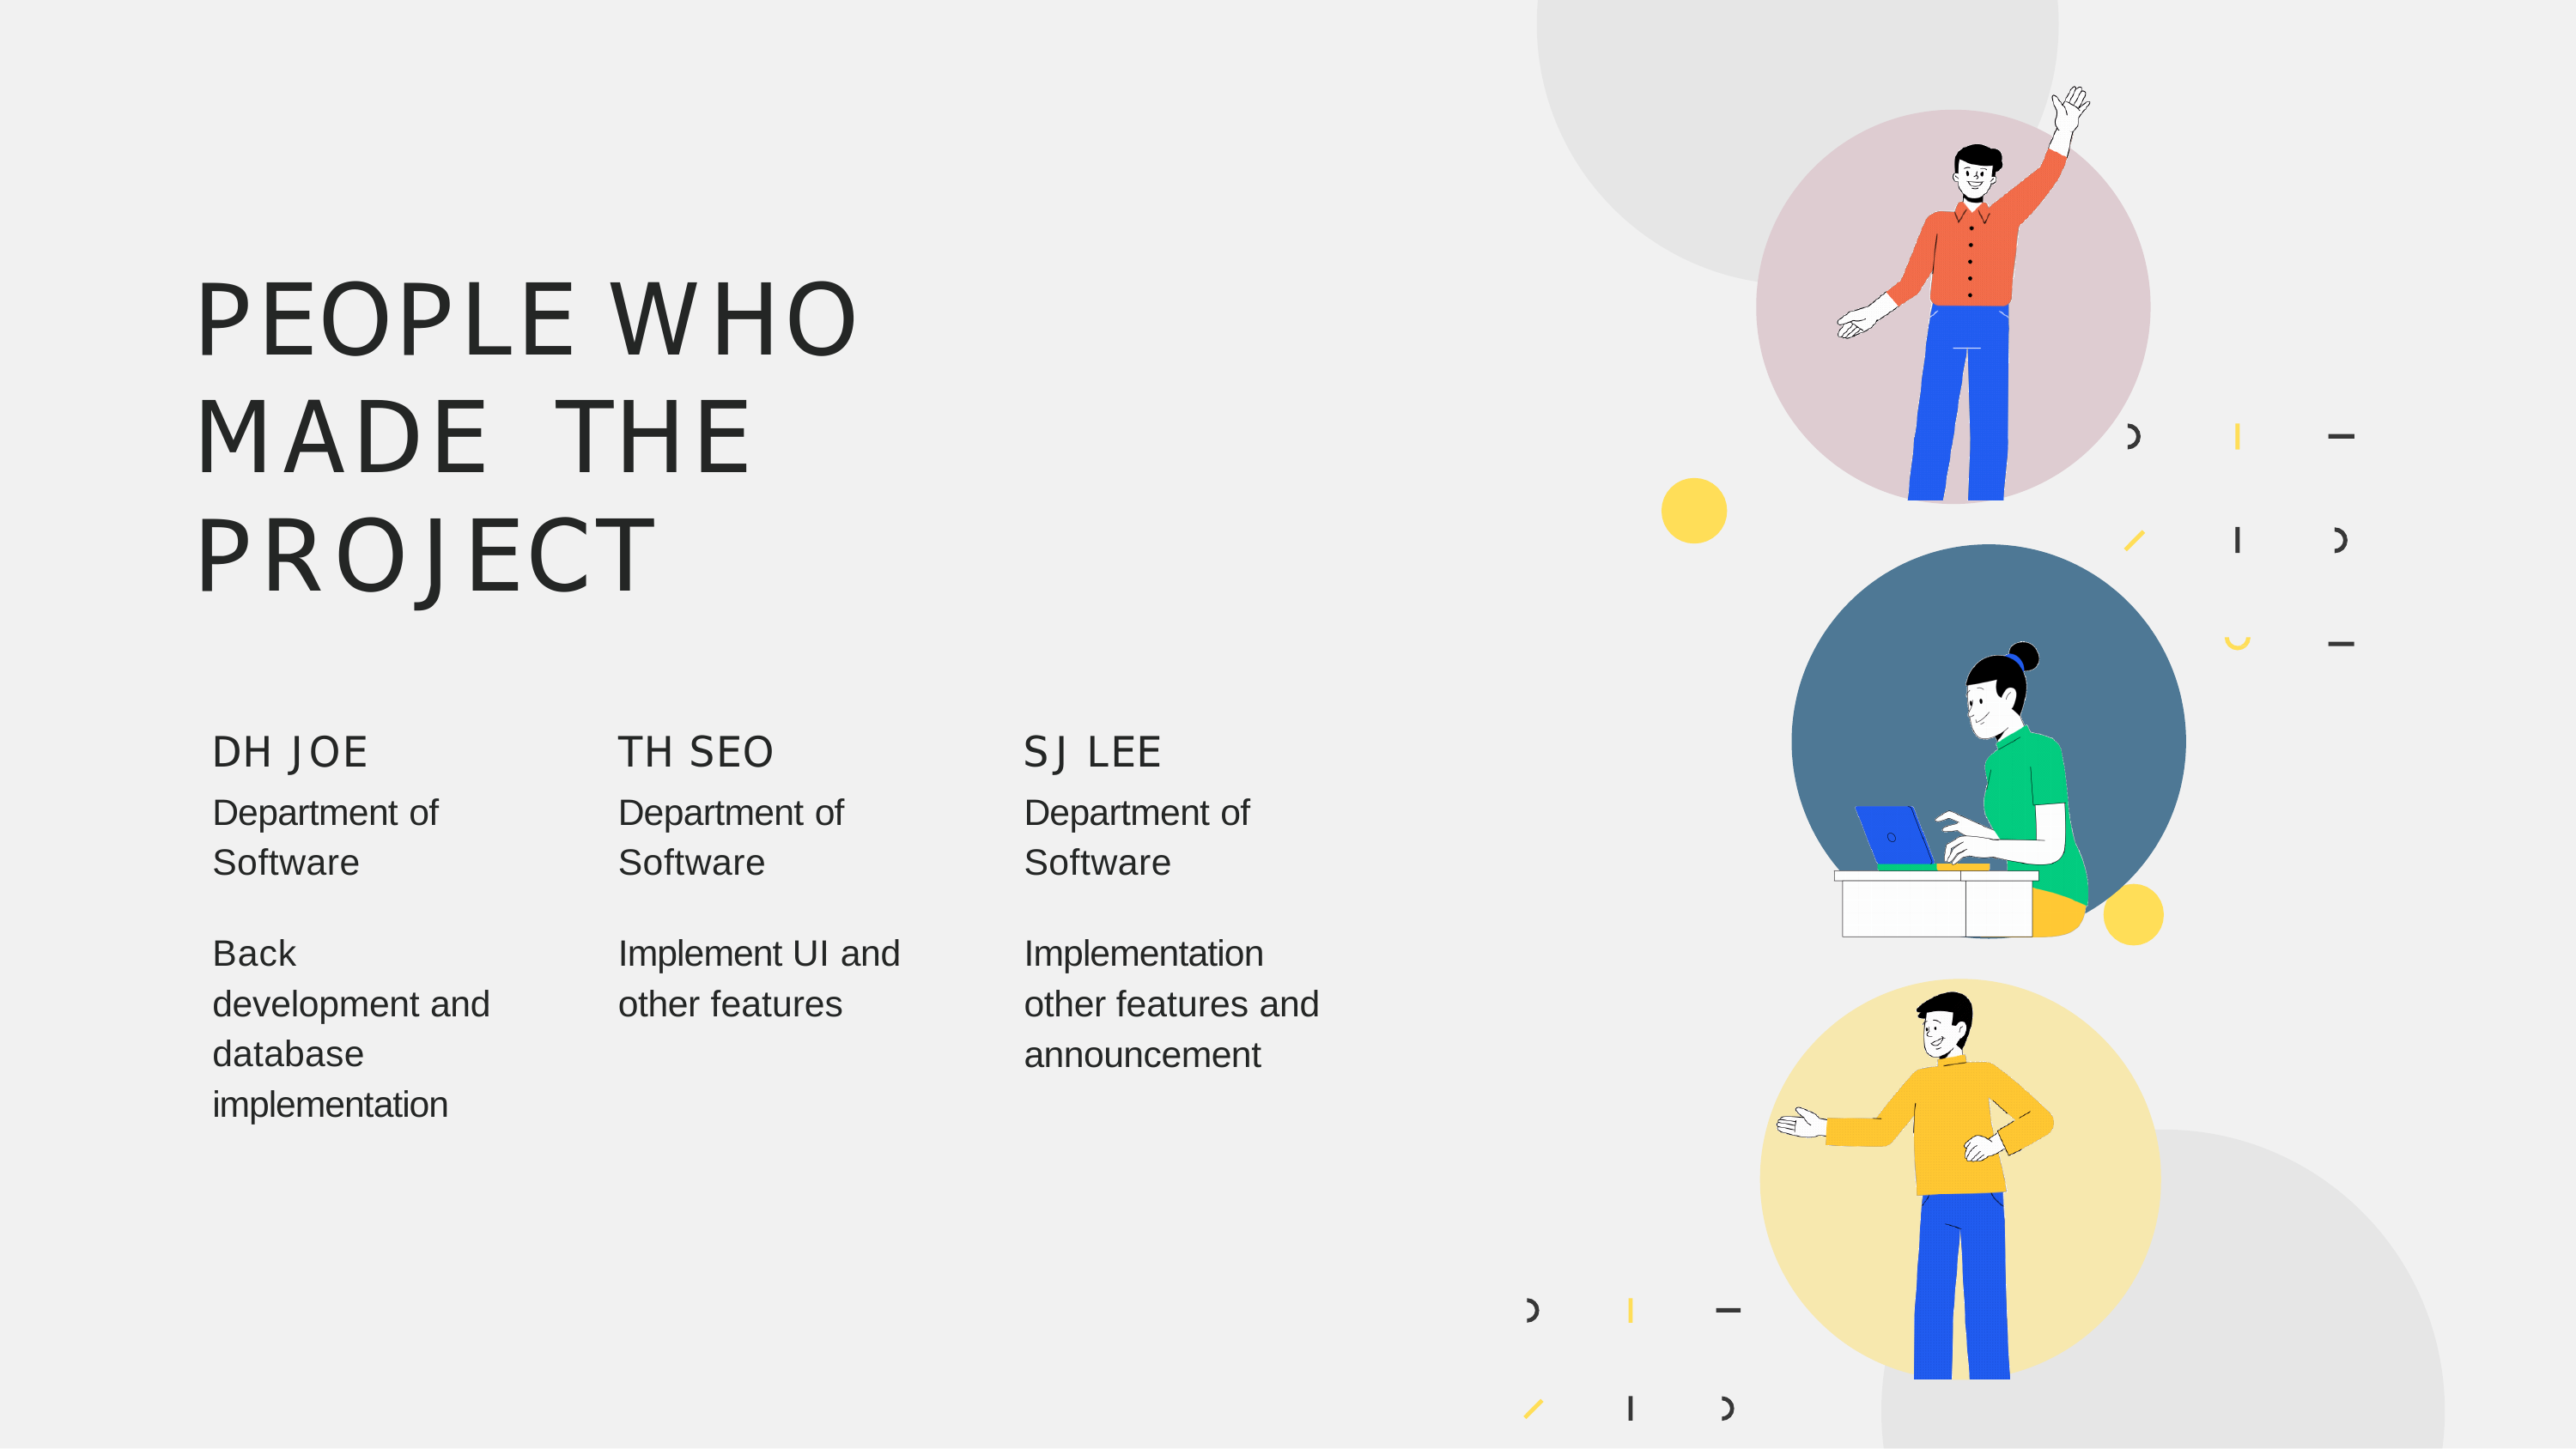

# PEOPLE WHO MADE  THE PROJECT

SJ LEE
Department of  Software
DH JOE
Department of  Software
TH SEO
Department of  Software

Back  development and  database  implementation
Implement UI and  other features
Implementation  other features and  announcement